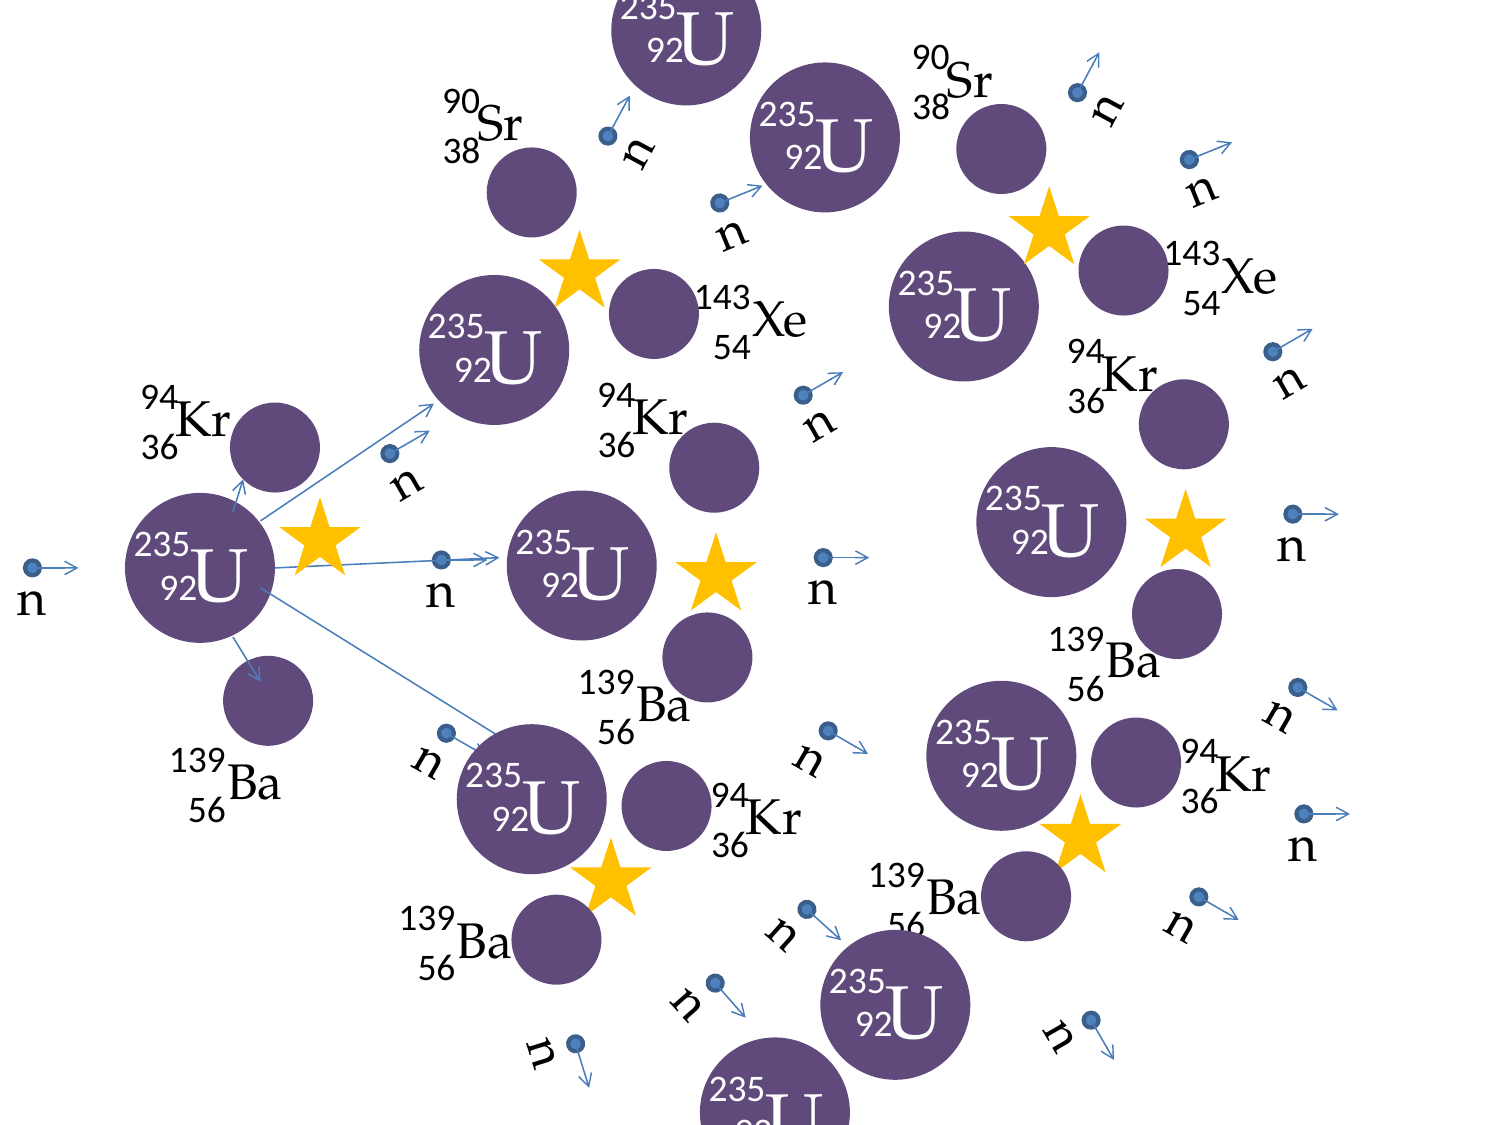

235
U
92
90
Sr
38
n

n

143
Xe
54

235
U
92
94
Kr
36
n

235
U
92

n

139
Ba
56
n

235
U
92

94
Kr
36

n

139
Ba
56

n

n

235
U
92
90
Sr
38
n

n

143
Xe
54

235
U
92
94
Kr
36
n

235
U
92

n

139
Ba
56
n

94
Kr
36

n

235
U
92
n

n

n

139
Ba
56
235
U
92

94
Kr
36

139
Ba
56

n

235
U
92
n

n

235
U
92